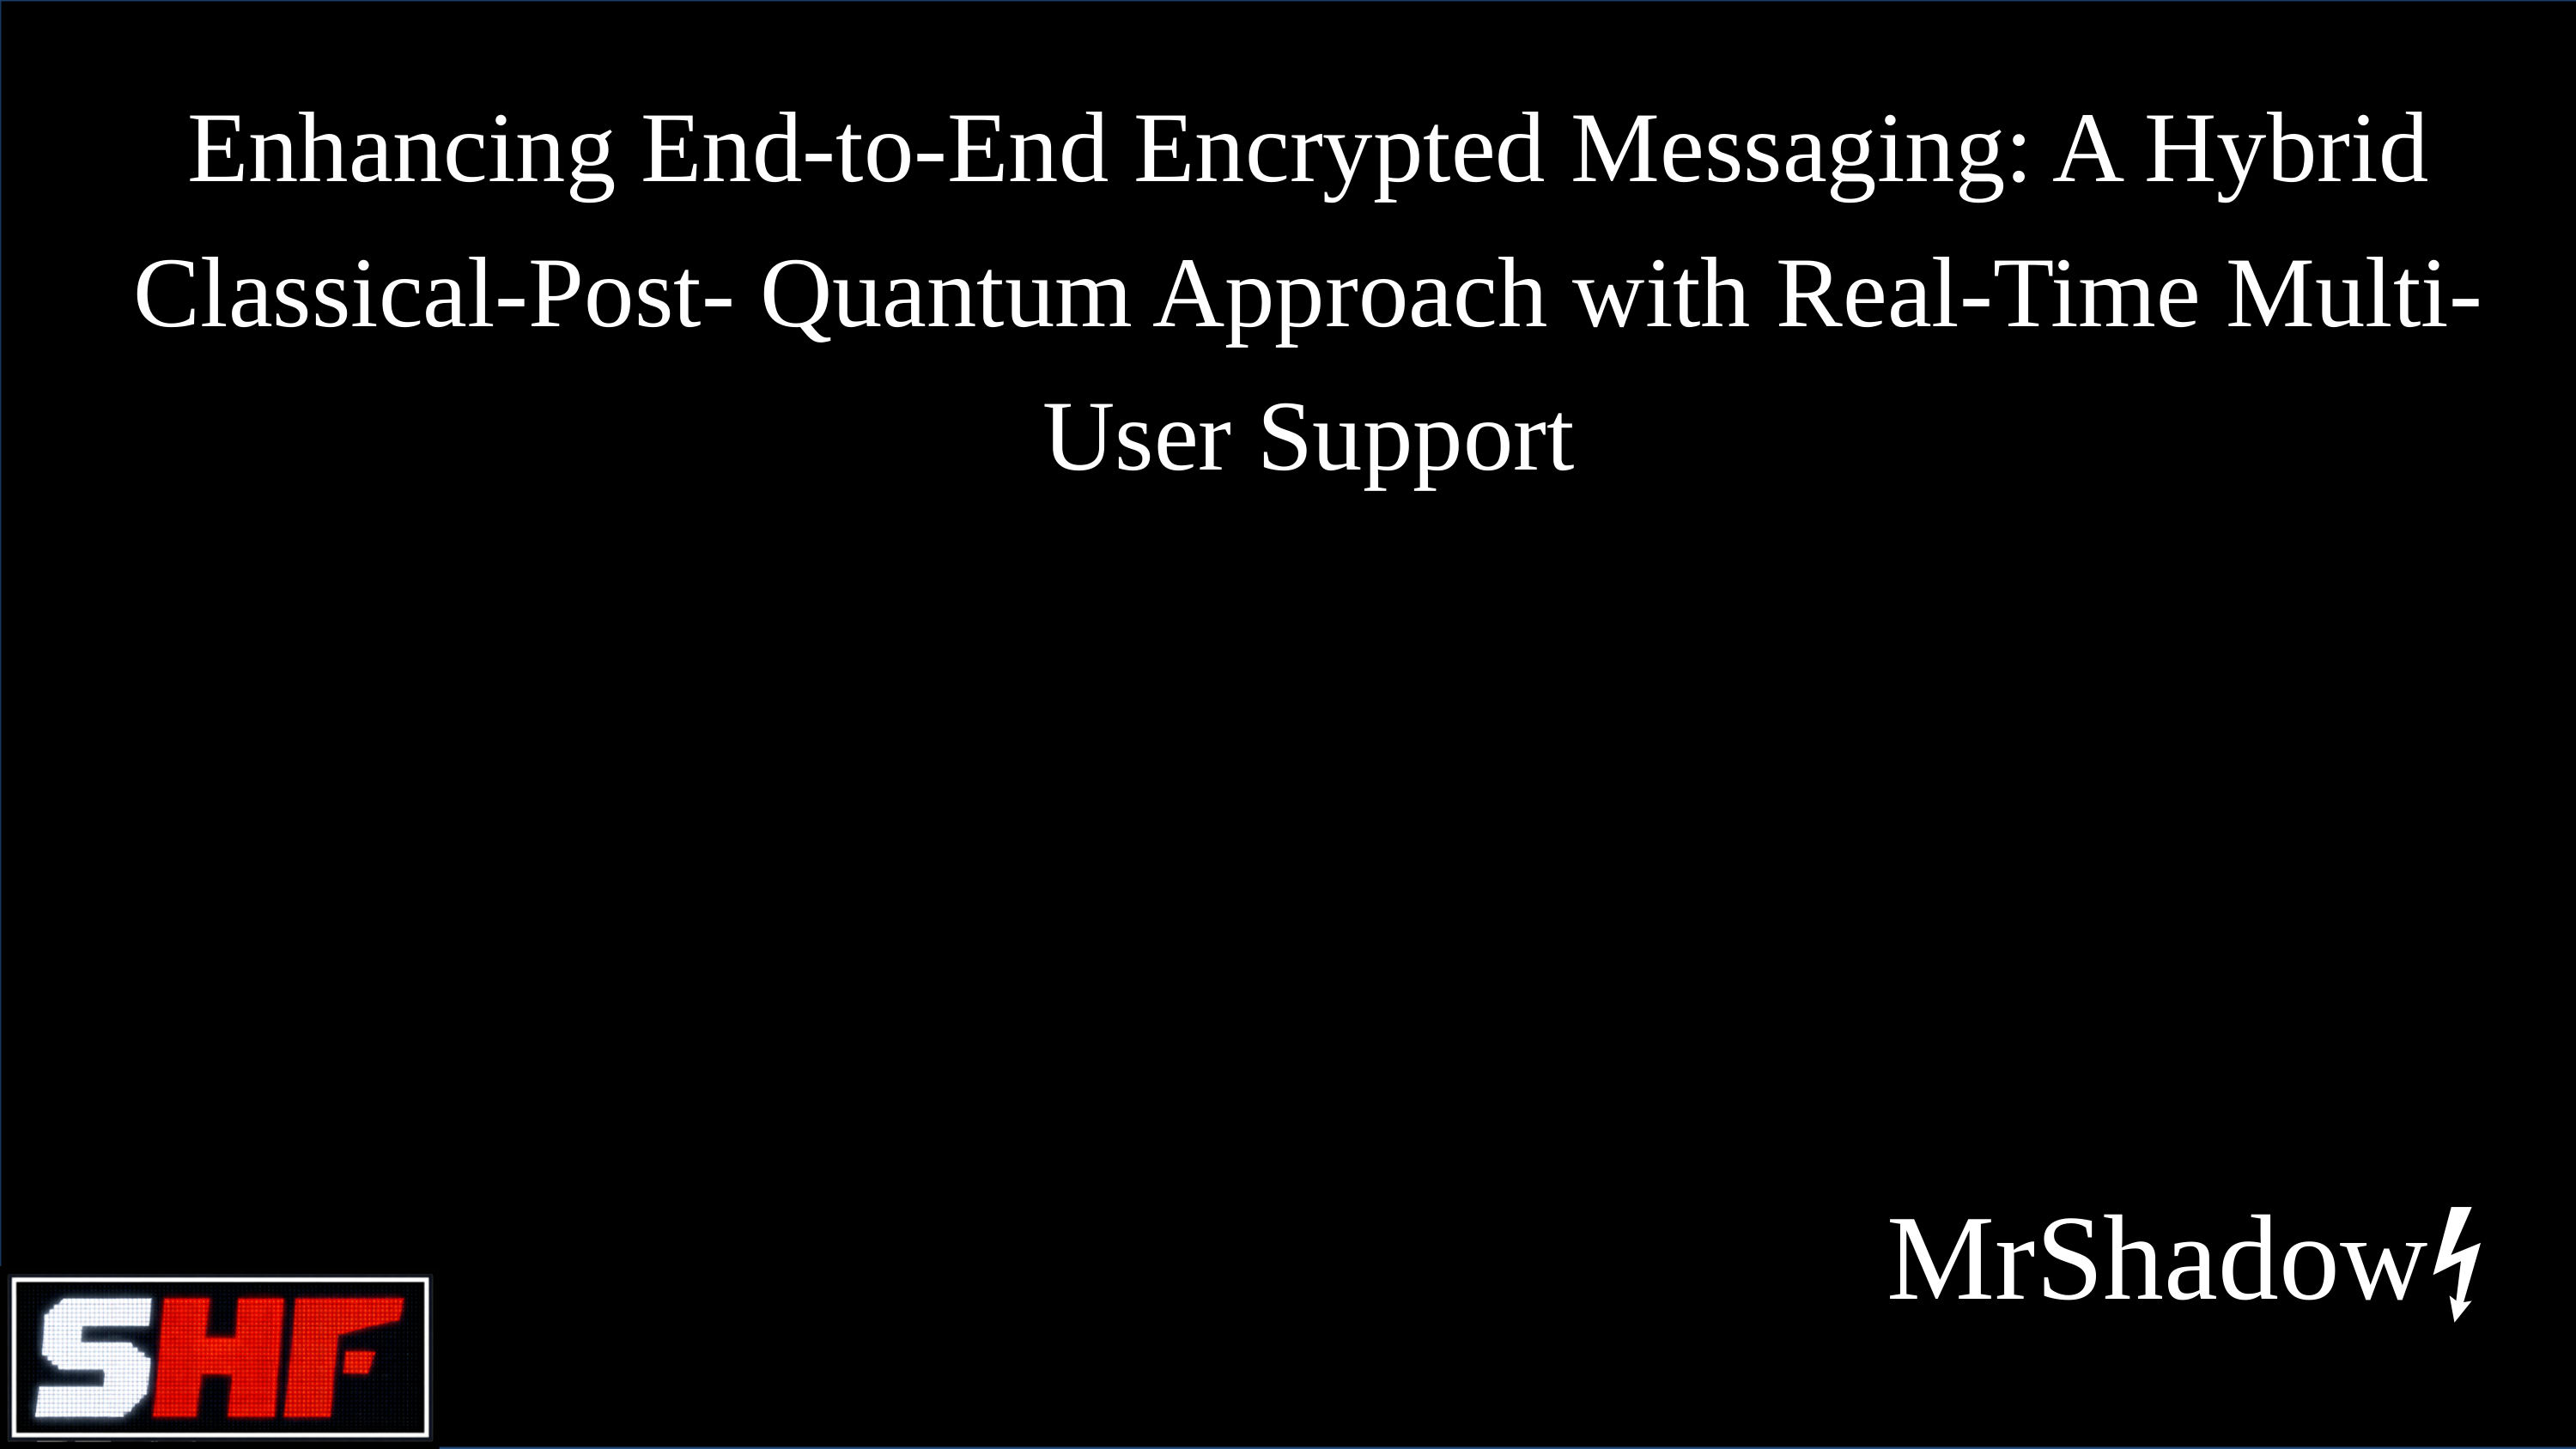

Enhancing End-to-End Encrypted Messaging: A Hybrid Classical-Post- Quantum Approach with Real-Time Multi- User Support
MrShadow⚡